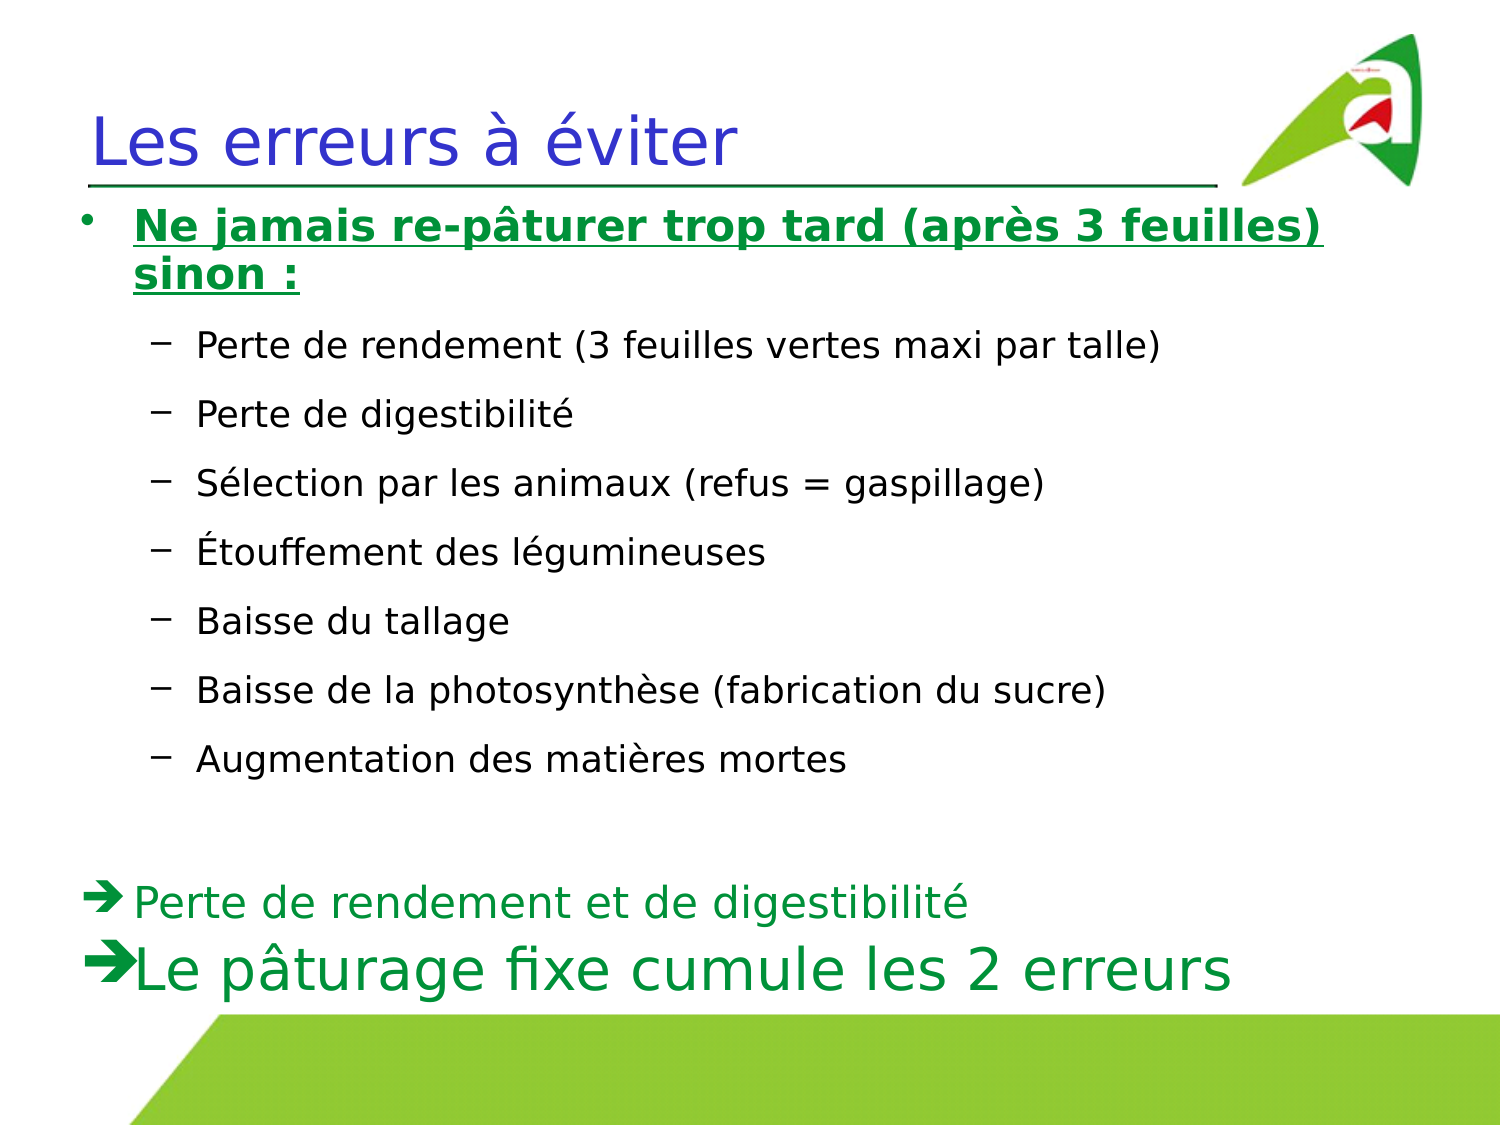

# Les erreurs à éviter
Ne jamais re-pâturer trop tard (après 3 feuilles) sinon :

Perte de rendement (3 feuilles vertes maxi par talle)
Perte de digestibilité
Sélection par les animaux (refus = gaspillage)
Étouffement des légumineuses
Baisse du tallage
Baisse de la photosynthèse (fabrication du sucre)
Augmentation des matières mortes

Perte de rendement et de digestibilité
Le pâturage fixe cumule les 2 erreurs